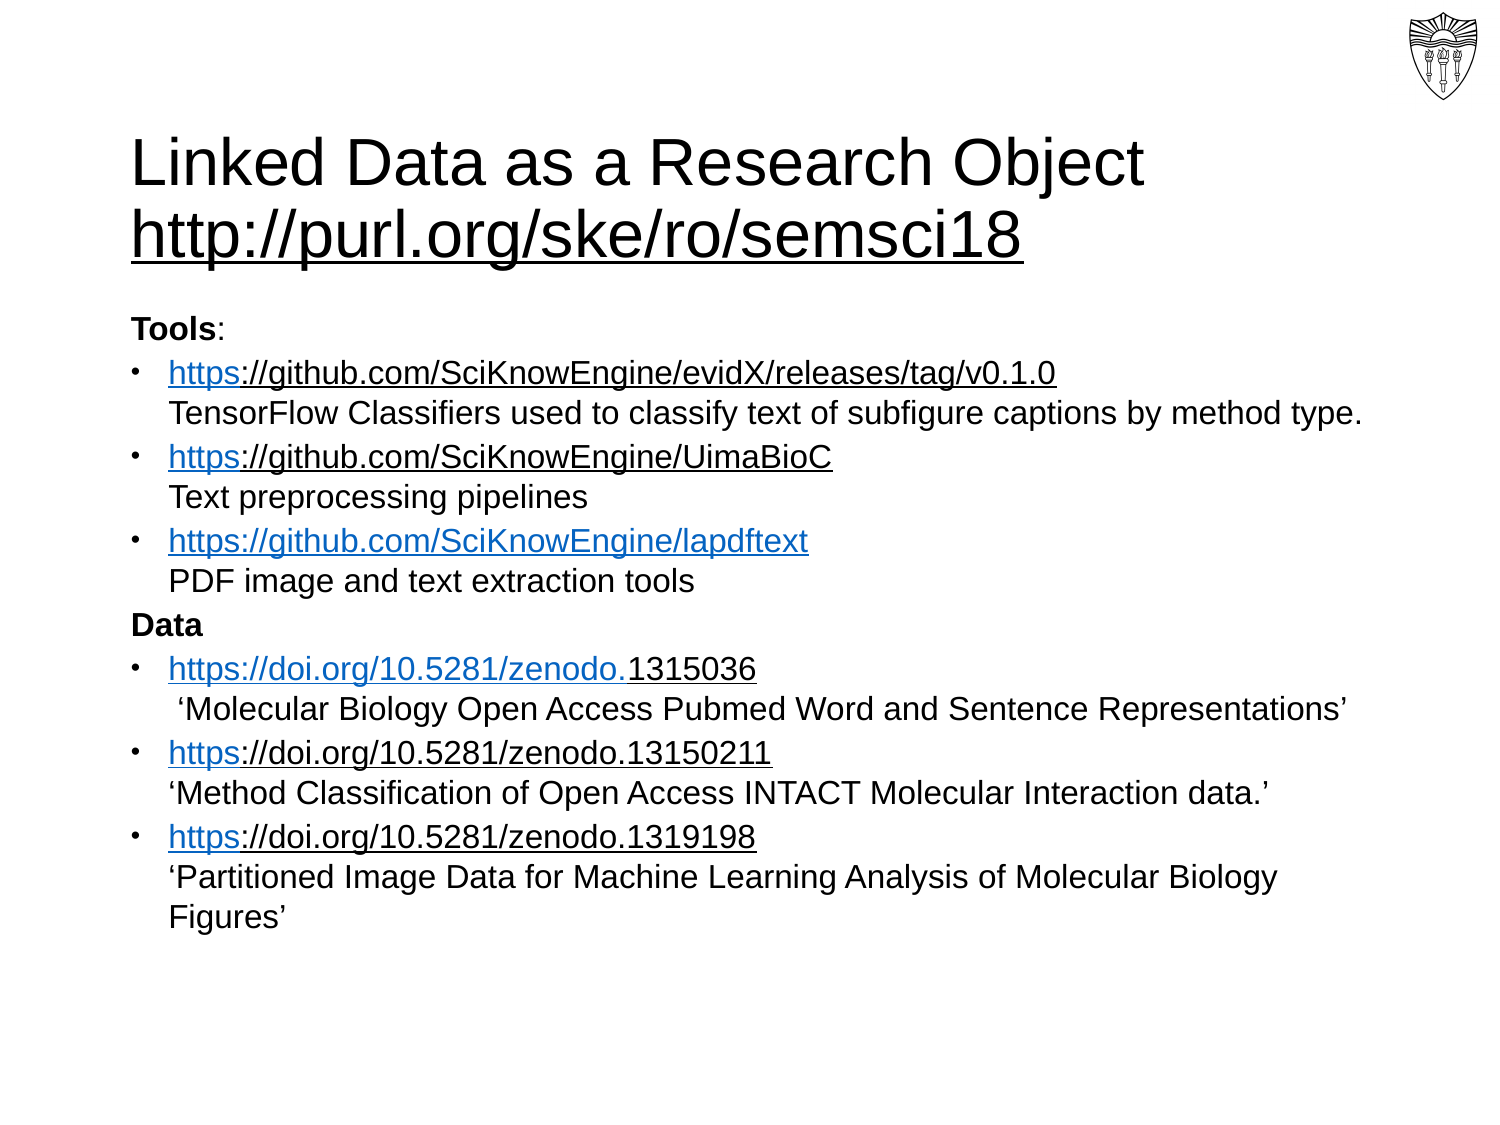

# Linked Data as a Research Object http://purl.org/ske/ro/semsci18
Tools:
https://github.com/SciKnowEngine/evidX/releases/tag/v0.1.0
TensorFlow Classifiers used to classify text of subfigure captions by method type.
https://github.com/SciKnowEngine/UimaBioC
Text preprocessing pipelines
https://github.com/SciKnowEngine/lapdftext
PDF image and text extraction tools
Data
https://doi.org/10.5281/zenodo.1315036
 ‘Molecular Biology Open Access Pubmed Word and Sentence Representations’
https://doi.org/10.5281/zenodo.13150211
‘Method Classification of Open Access INTACT Molecular Interaction data.’
https://doi.org/10.5281/zenodo.1319198
‘Partitioned Image Data for Machine Learning Analysis of Molecular Biology Figures’